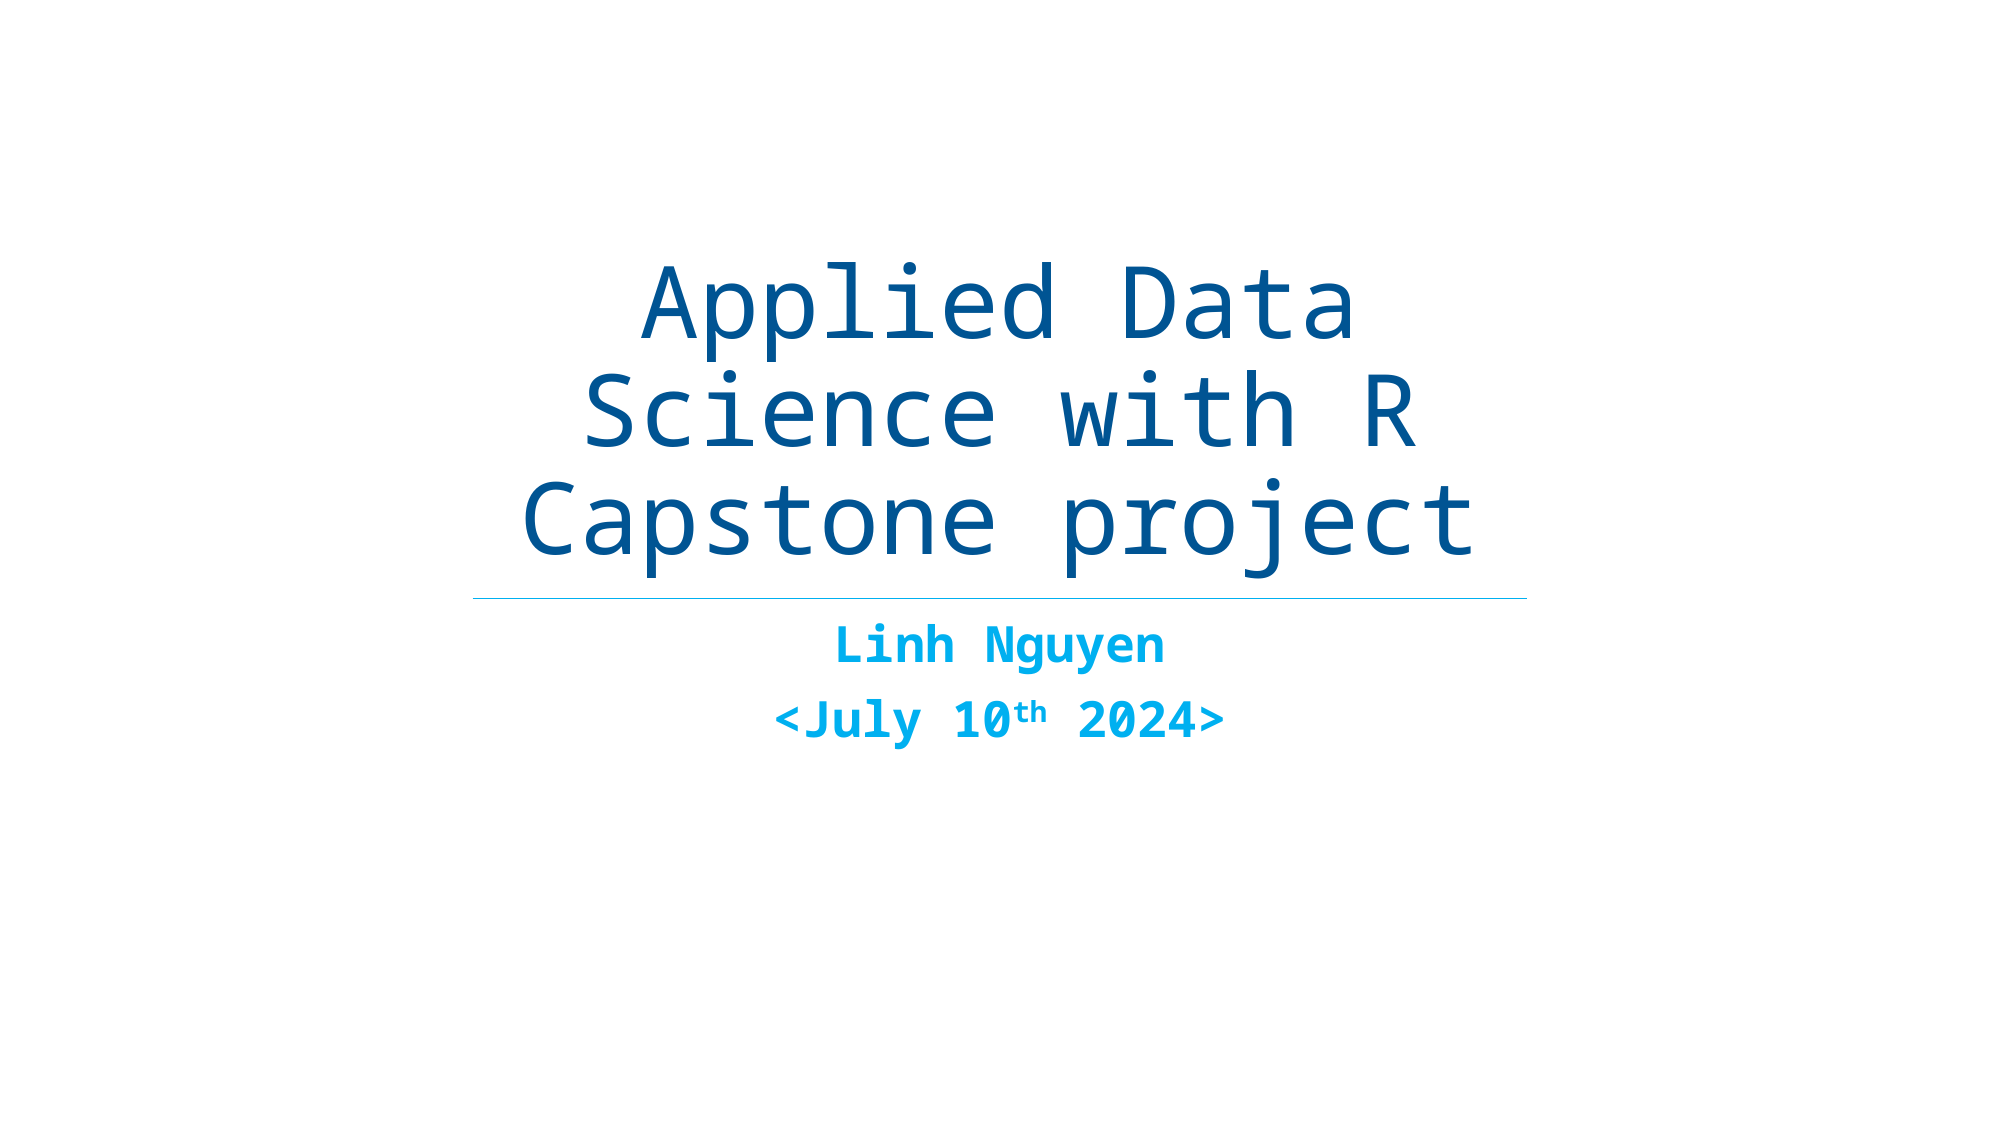

# Applied Data Science with R Capstone project
Linh Nguyen
<July 10th 2024>